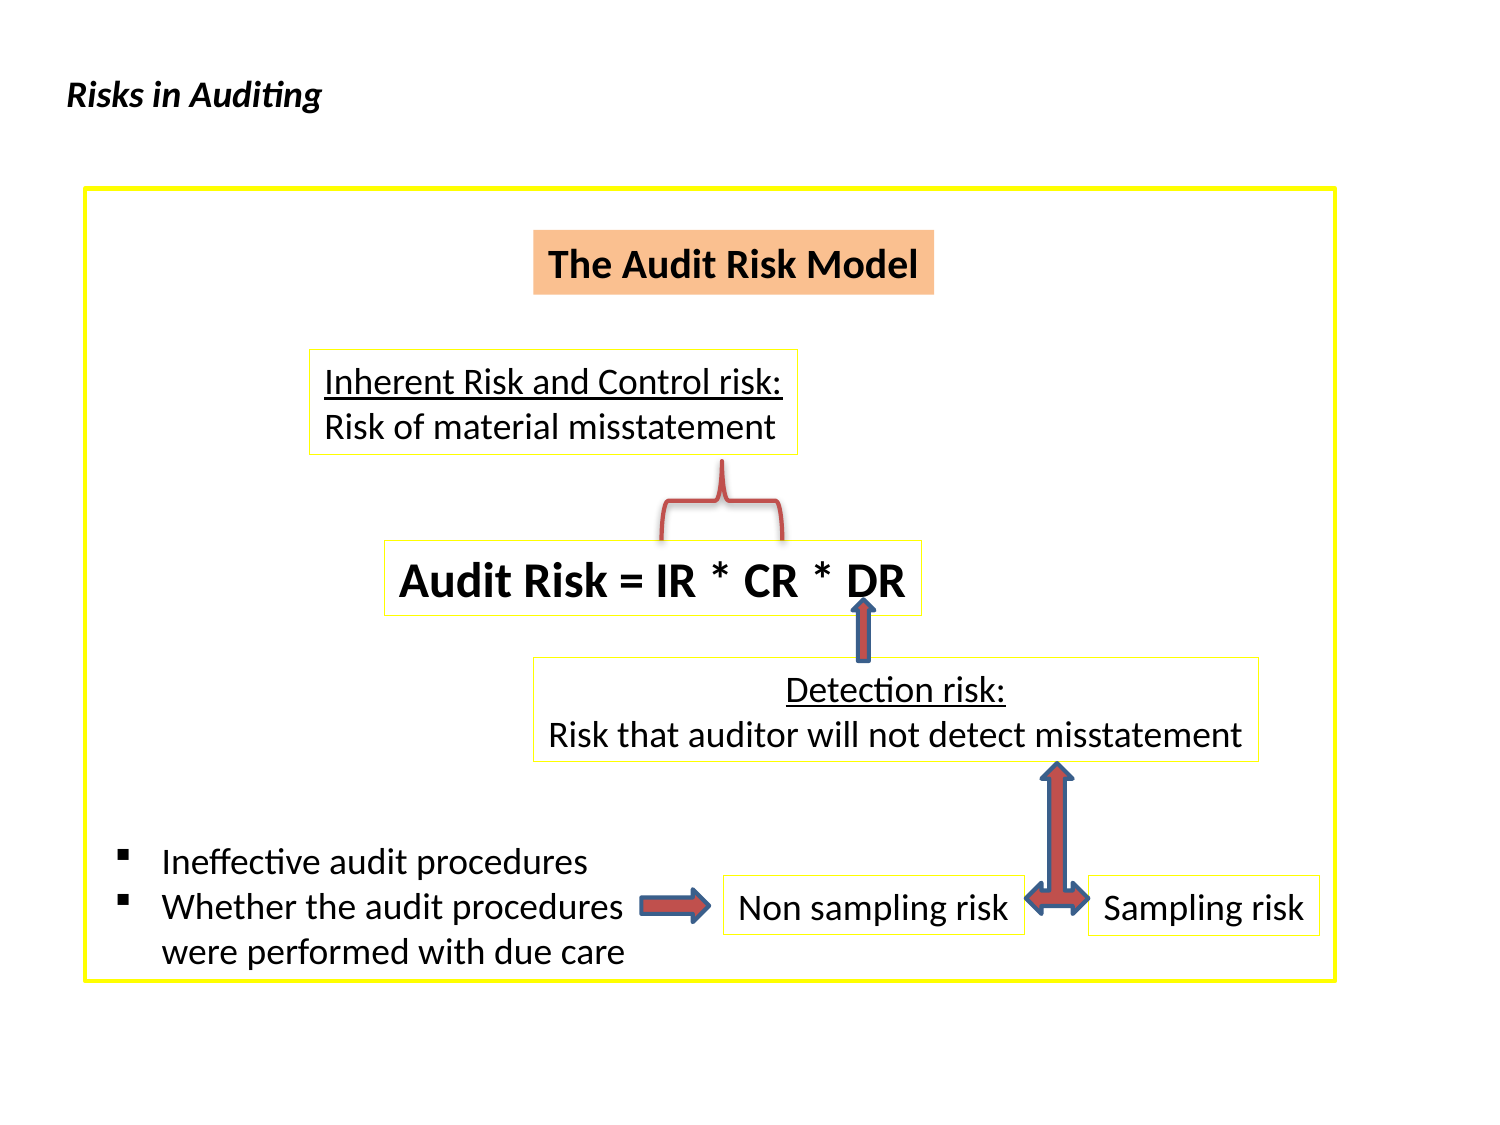

Risks in Auditing

The Audit Risk Model
Inherent Risk and Control risk:
Risk of material misstatement

Audit Risk = IR * CR * DR

Detection risk:
Risk that auditor will not detect misstatement

Ineffective audit procedures
Whether the audit procedures were performed with due care
Non sampling risk
Sampling risk